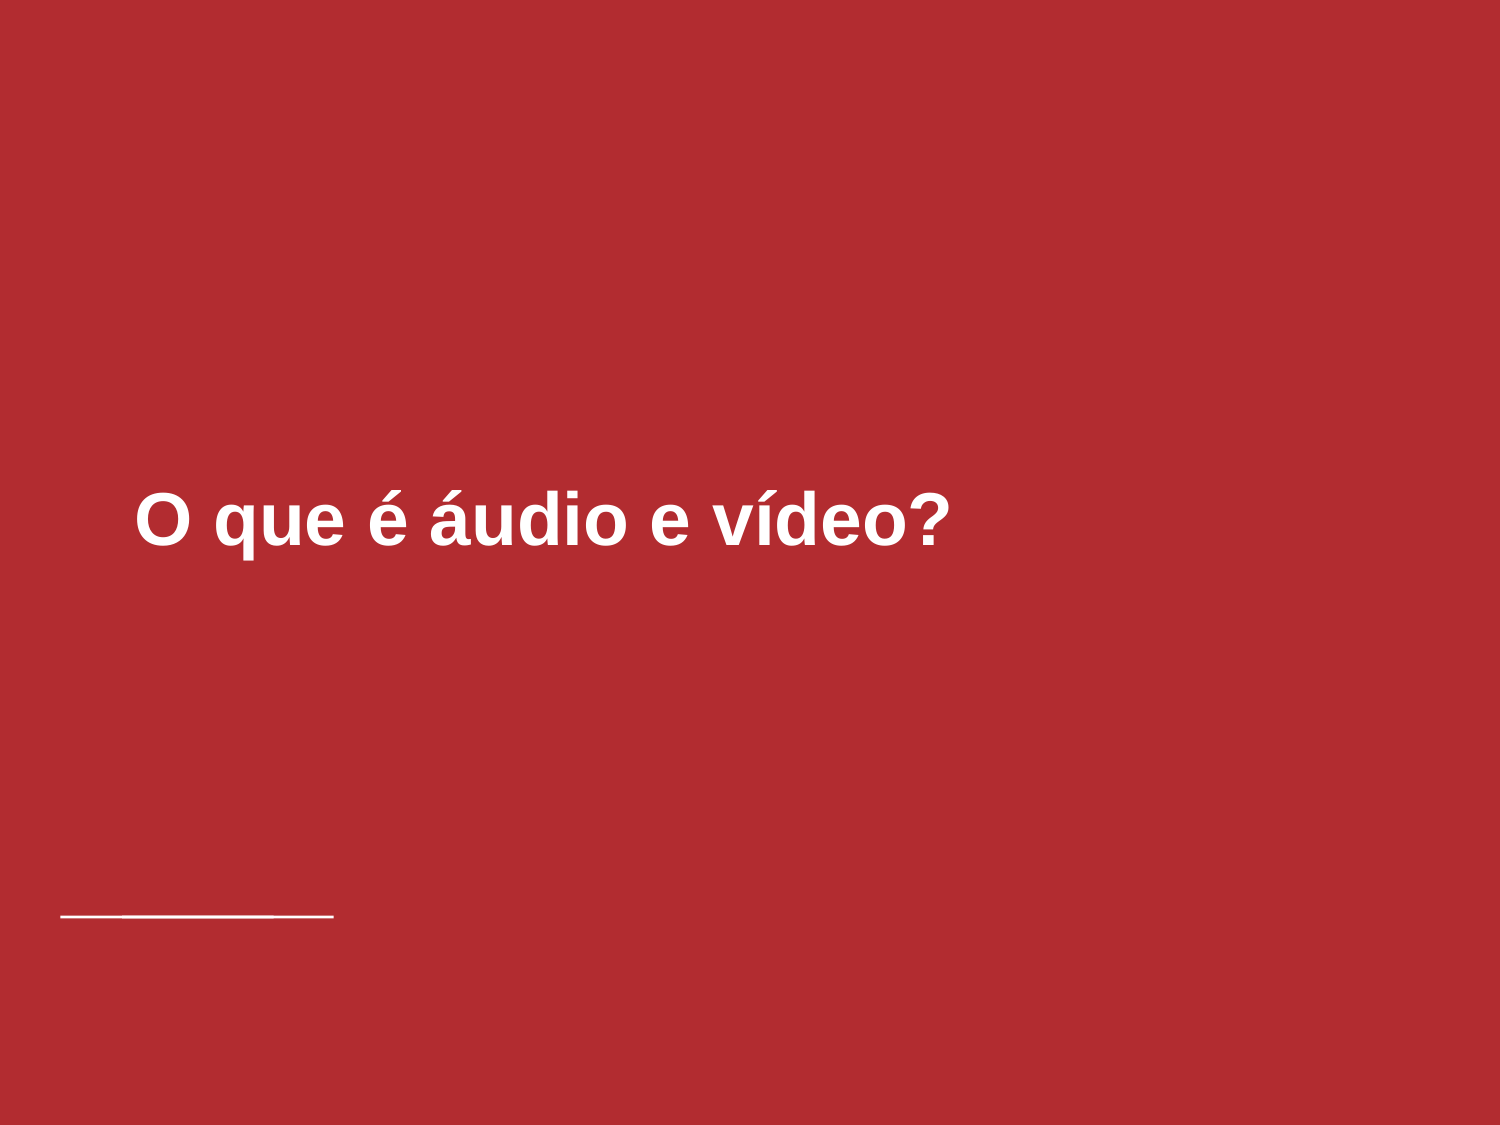

# O que é áudio e vídeo?